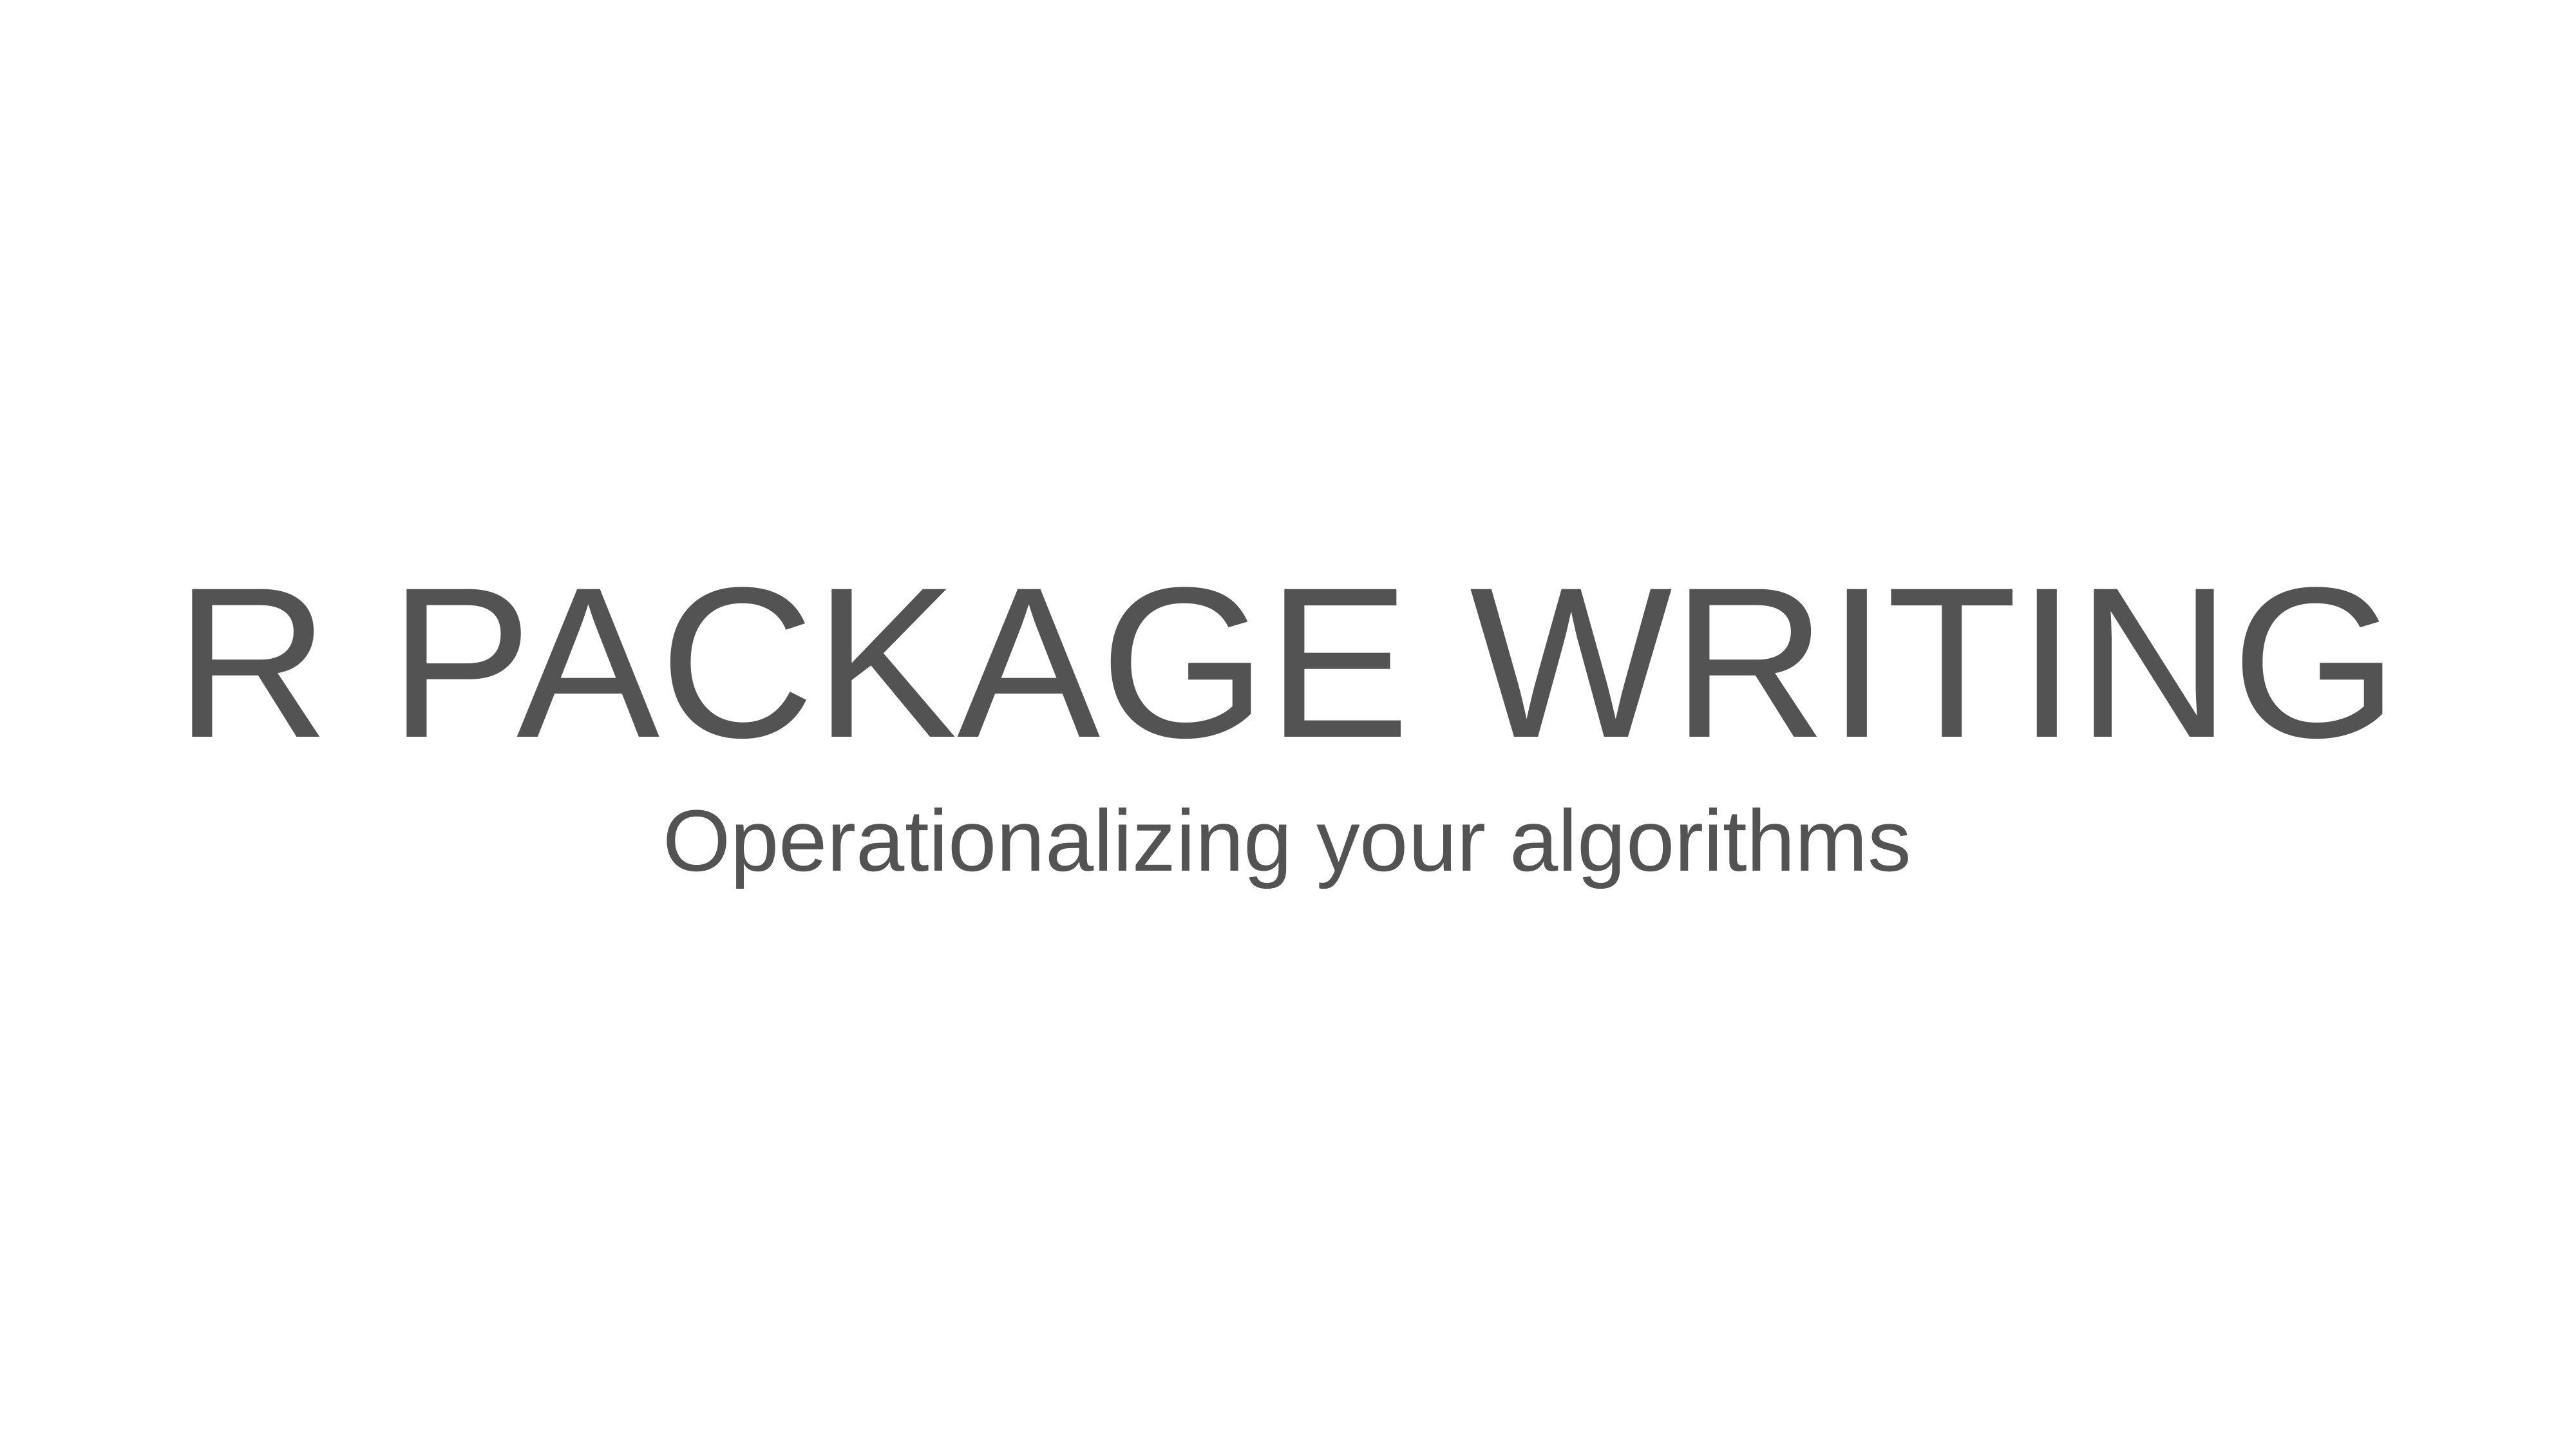

# R PACKAGE WRITING
Operationalizing your algorithms